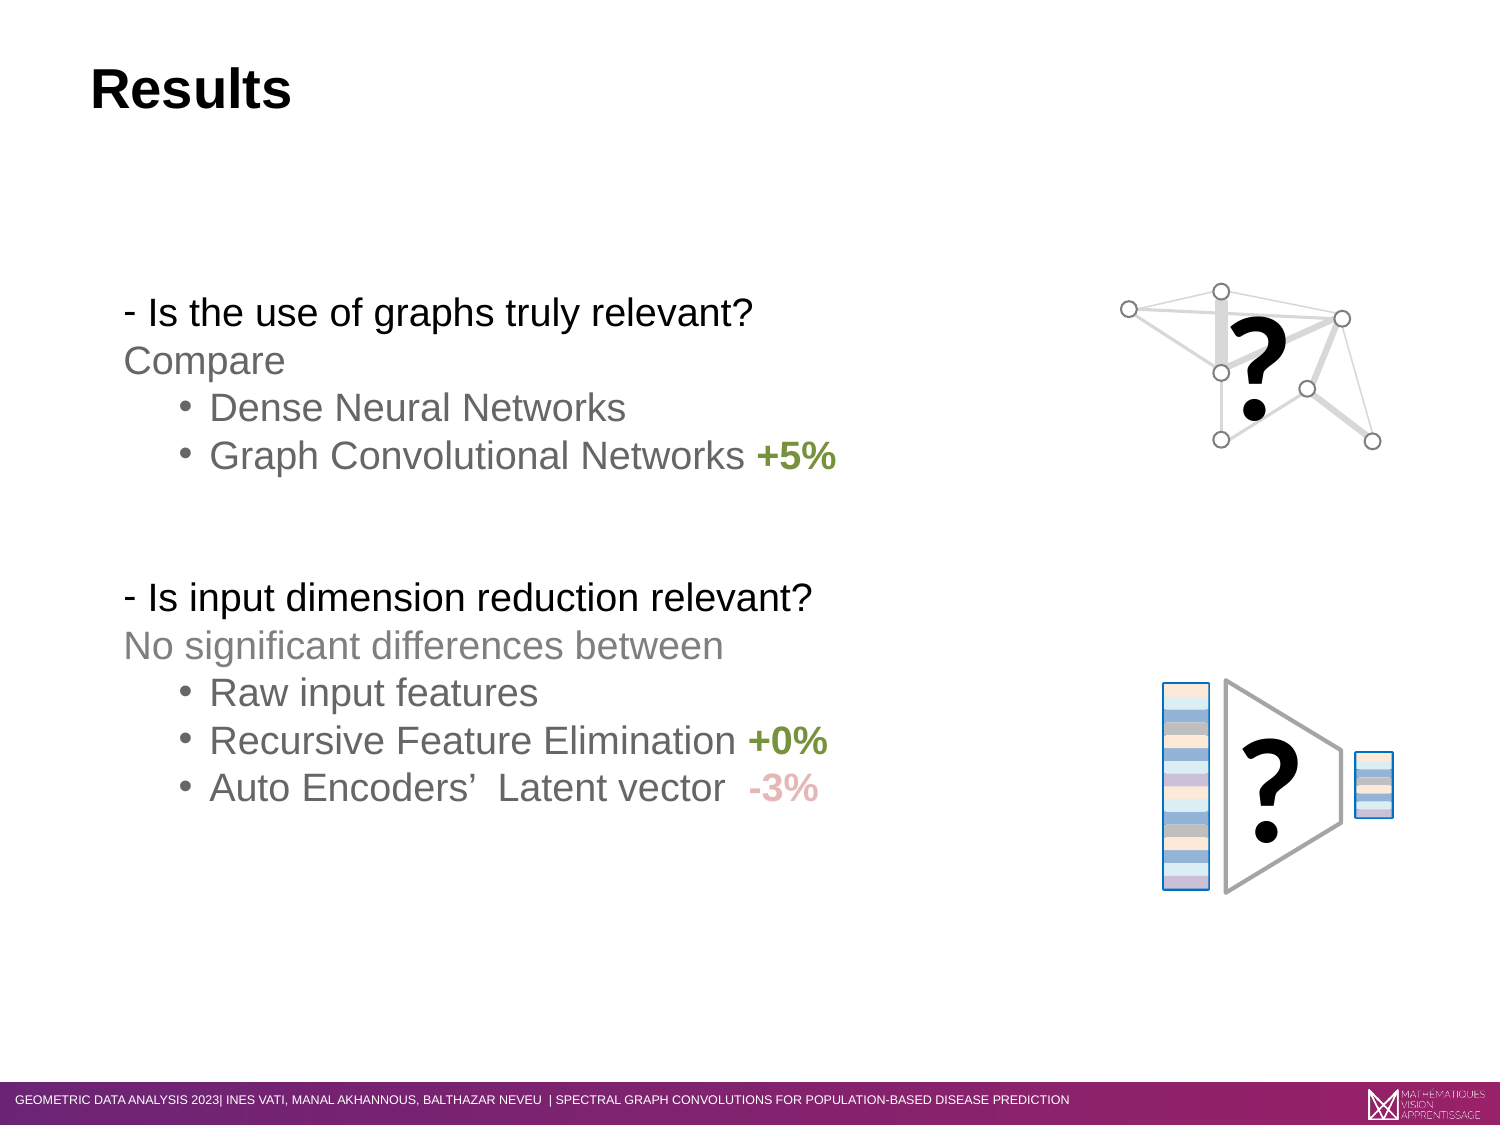

# Results
?

 Is the use of graphs truly relevant?
Compare
 Dense Neural Networks
 Graph Convolutional Networks +5%

 Is input dimension reduction relevant?
No significant differences between
 Raw input features
 Recursive Feature Elimination +0%
 Auto Encoders’  Latent vector  -3%

?